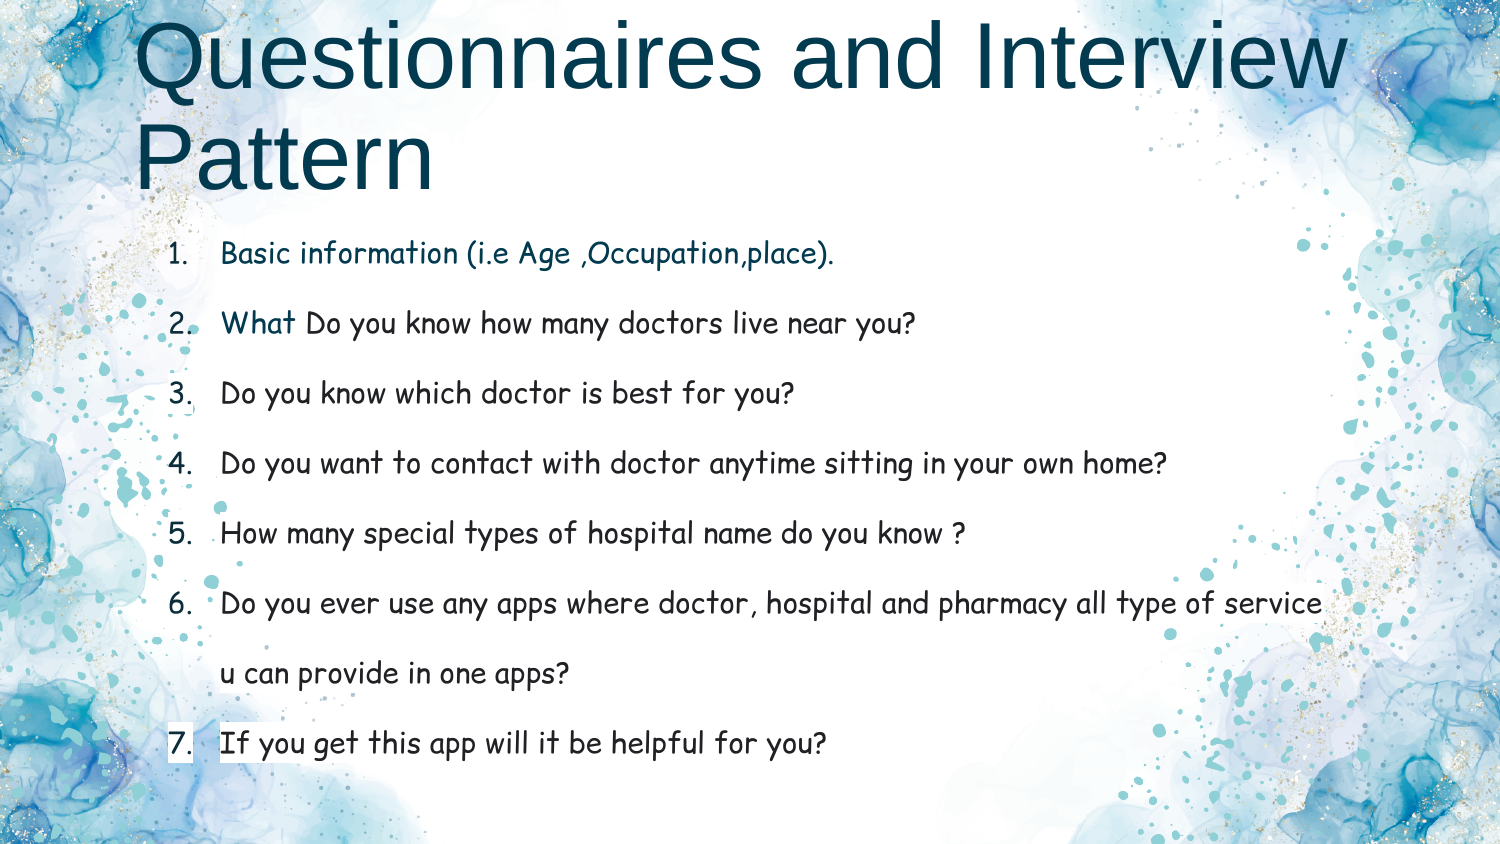

# Questionnaires and Interview Pattern
Basic information (i.e Age ,Occupation,place).
What Do you know how many doctors live near you?
Do you know which doctor is best for you?
Do you want to contact with doctor anytime sitting in your own home?
How many special types of hospital name do you know ?
Do you ever use any apps where doctor, hospital and pharmacy all type of service u can provide in one apps?
If you get this app will it be helpful for you?